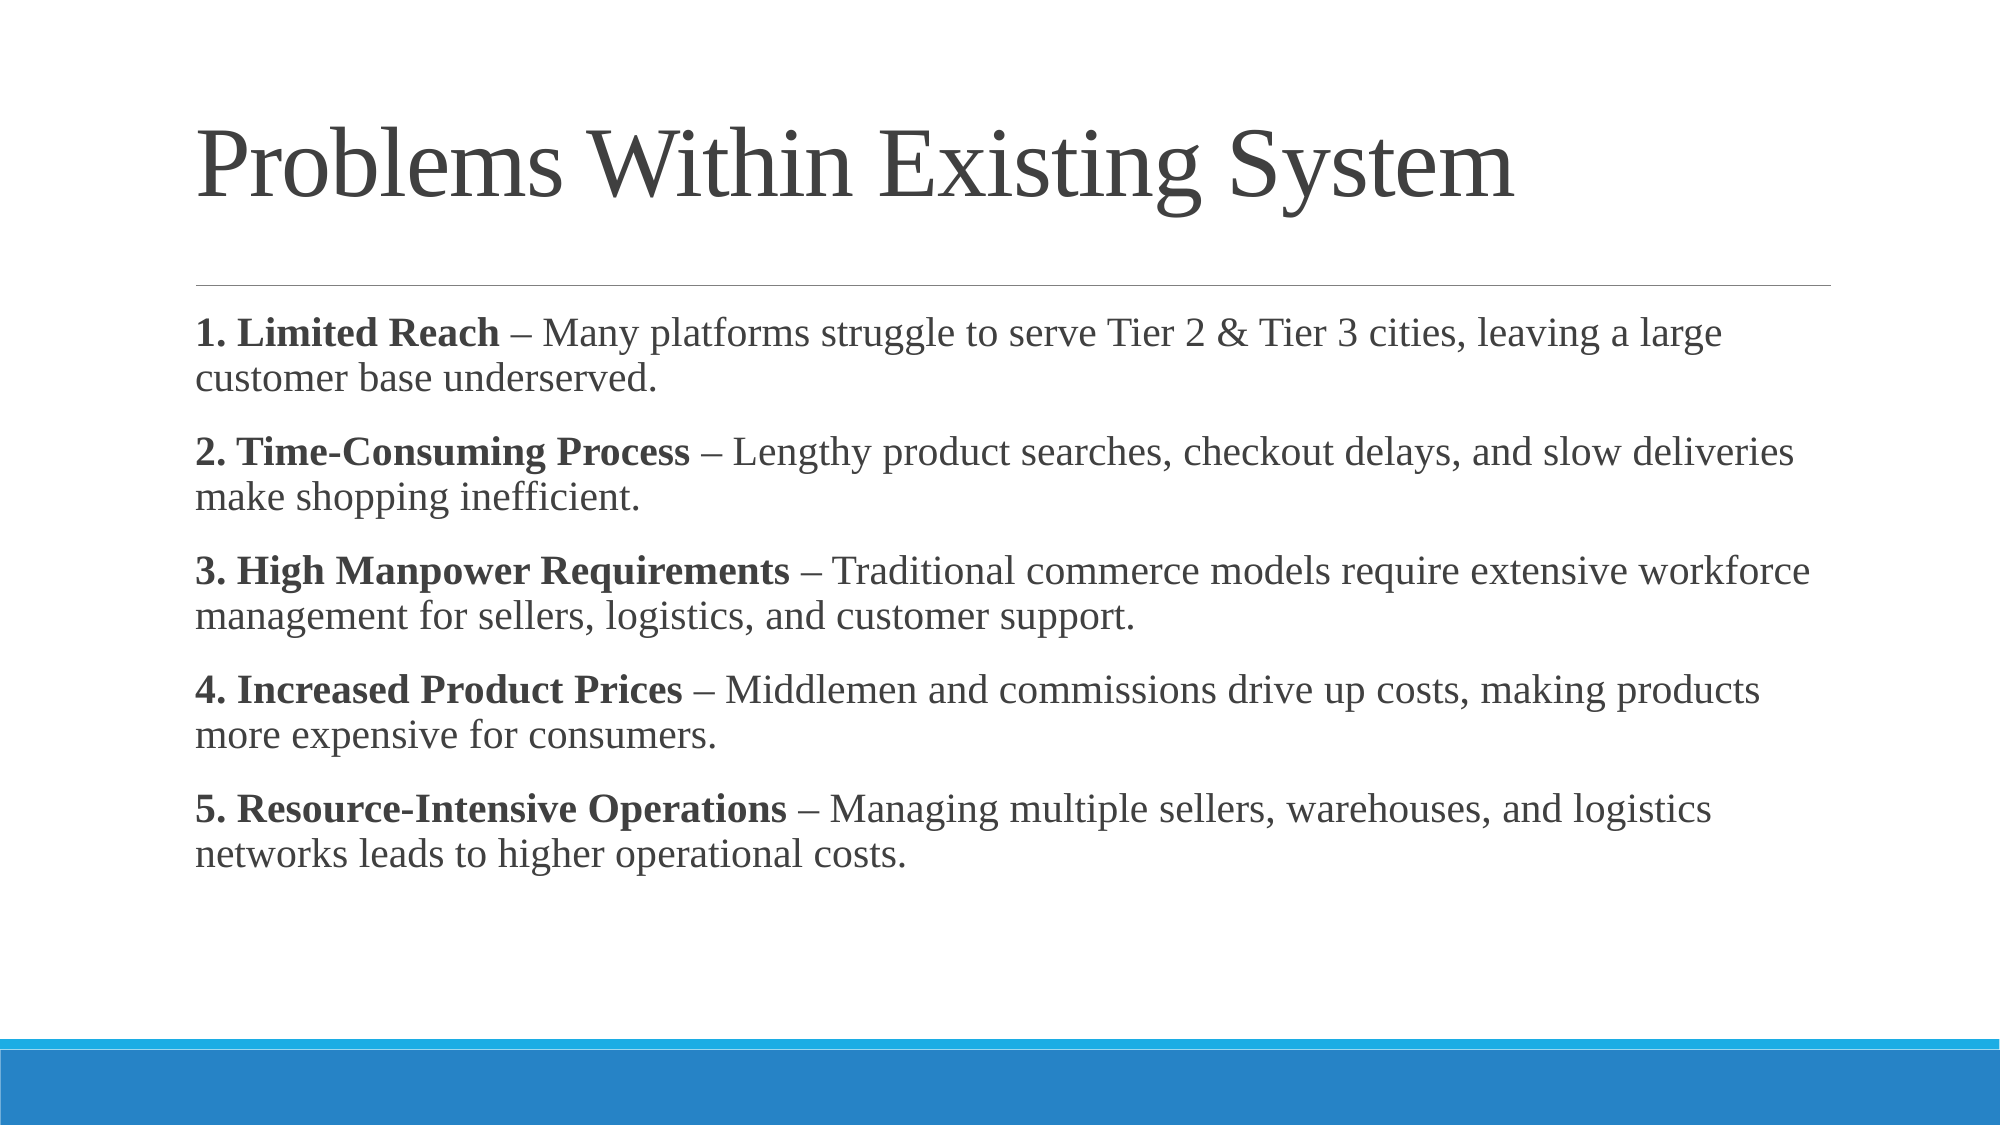

# Problems Within Existing System
1. Limited Reach – Many platforms struggle to serve Tier 2 & Tier 3 cities, leaving a large customer base underserved.
2. Time-Consuming Process – Lengthy product searches, checkout delays, and slow deliveries make shopping inefficient.
3. High Manpower Requirements – Traditional commerce models require extensive workforce management for sellers, logistics, and customer support.
4. Increased Product Prices – Middlemen and commissions drive up costs, making products more expensive for consumers.
5. Resource-Intensive Operations – Managing multiple sellers, warehouses, and logistics networks leads to higher operational costs.